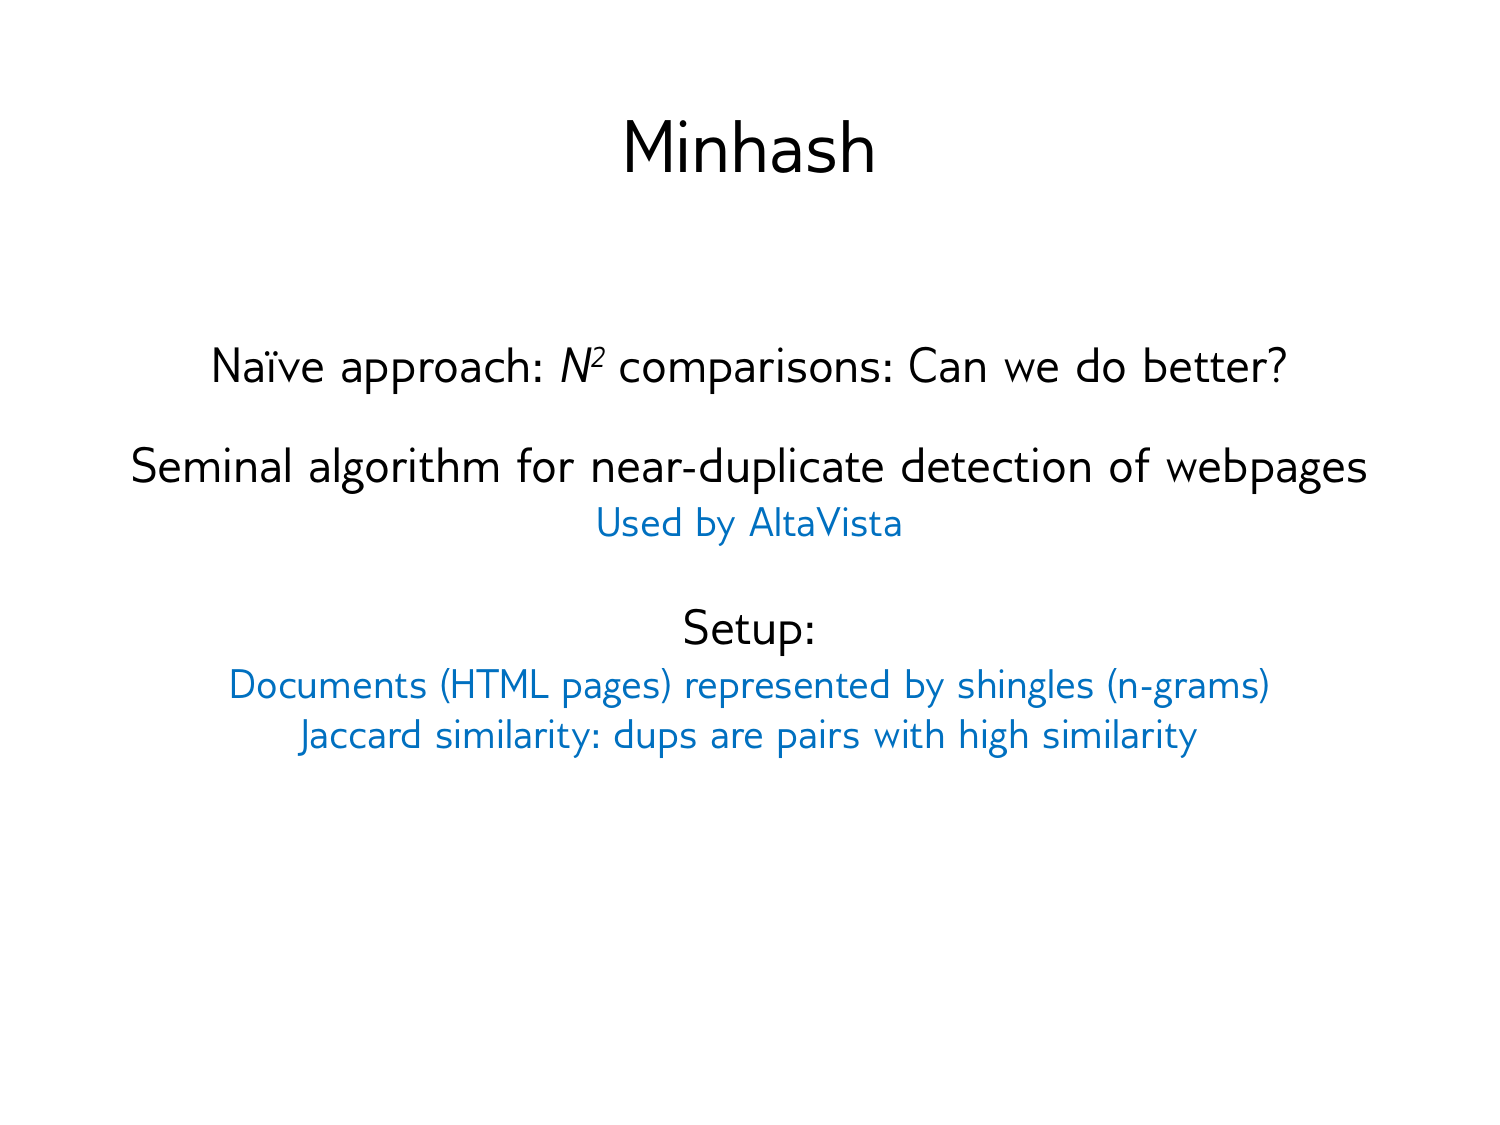

Minhash
Naïve approach: N2 comparisons: Can we do better?
Seminal algorithm for near-duplicate detection of webpages
Used by AltaVista
Setup:
Documents (HTML pages) represented by shingles (n-grams)
Jaccard similarity: dups are pairs with high similarity